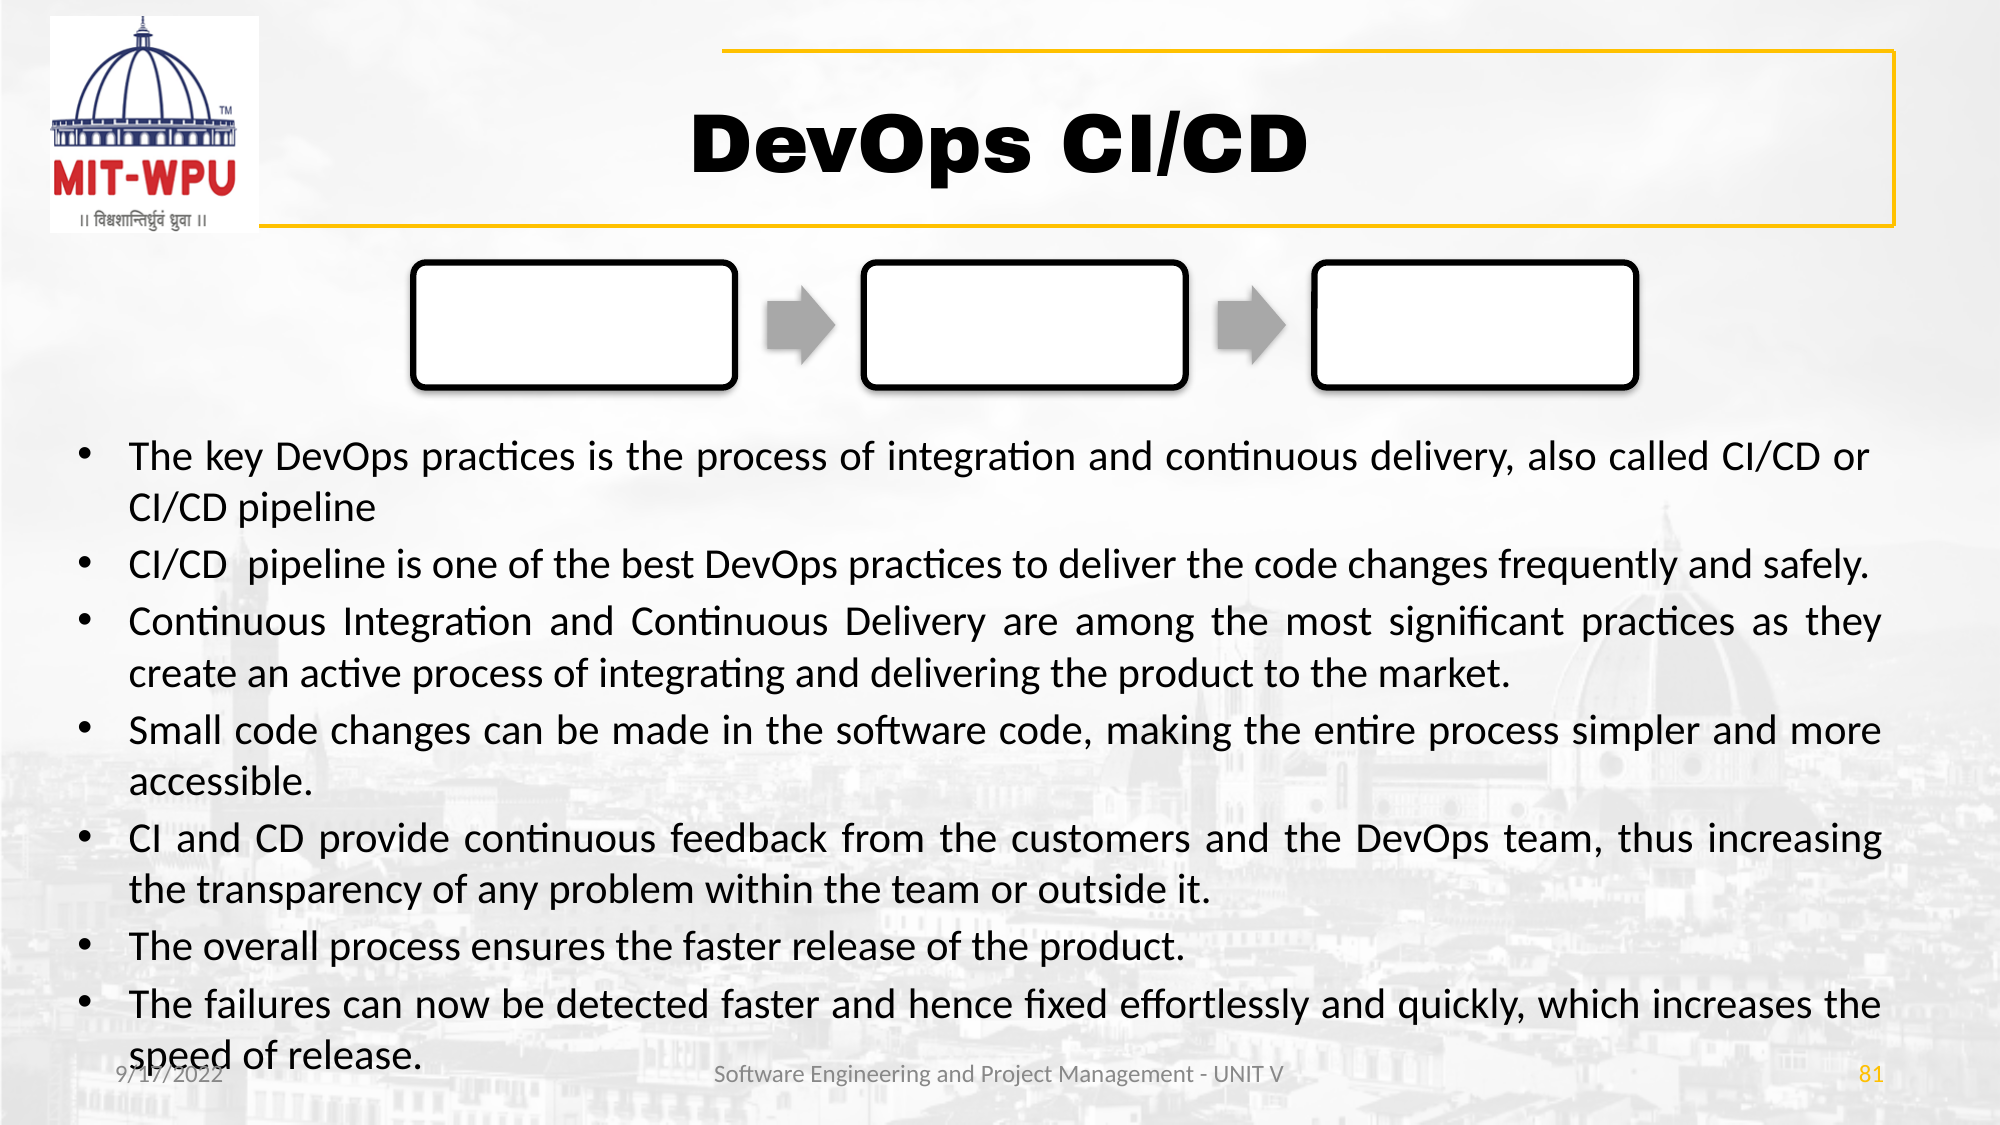

# DevOps CI/CD

Continuous Integration (CI)
Continuous Delivery(CD)
Continuous Deployment (CD)

The key DevOps practices is the process of integration and continuous delivery, also called CI/CD or  CI/CD pipeline
CI/CD  pipeline is one of the best DevOps practices to deliver the code changes frequently and safely.
Continuous Integration and Continuous Delivery are among the most significant practices as they create an active process of integrating and delivering the product to the market.
Small code changes can be made in the software code, making the entire process simpler and more accessible.
CI and CD provide continuous feedback from the customers and the DevOps team, thus increasing the transparency of any problem within the team or outside it.
The overall process ensures the faster release of the product.
The failures can now be detected faster and hence fixed effortlessly and quickly, which increases the speed of release.
9/17/2022
Software Engineering and Project Management - UNIT V
81